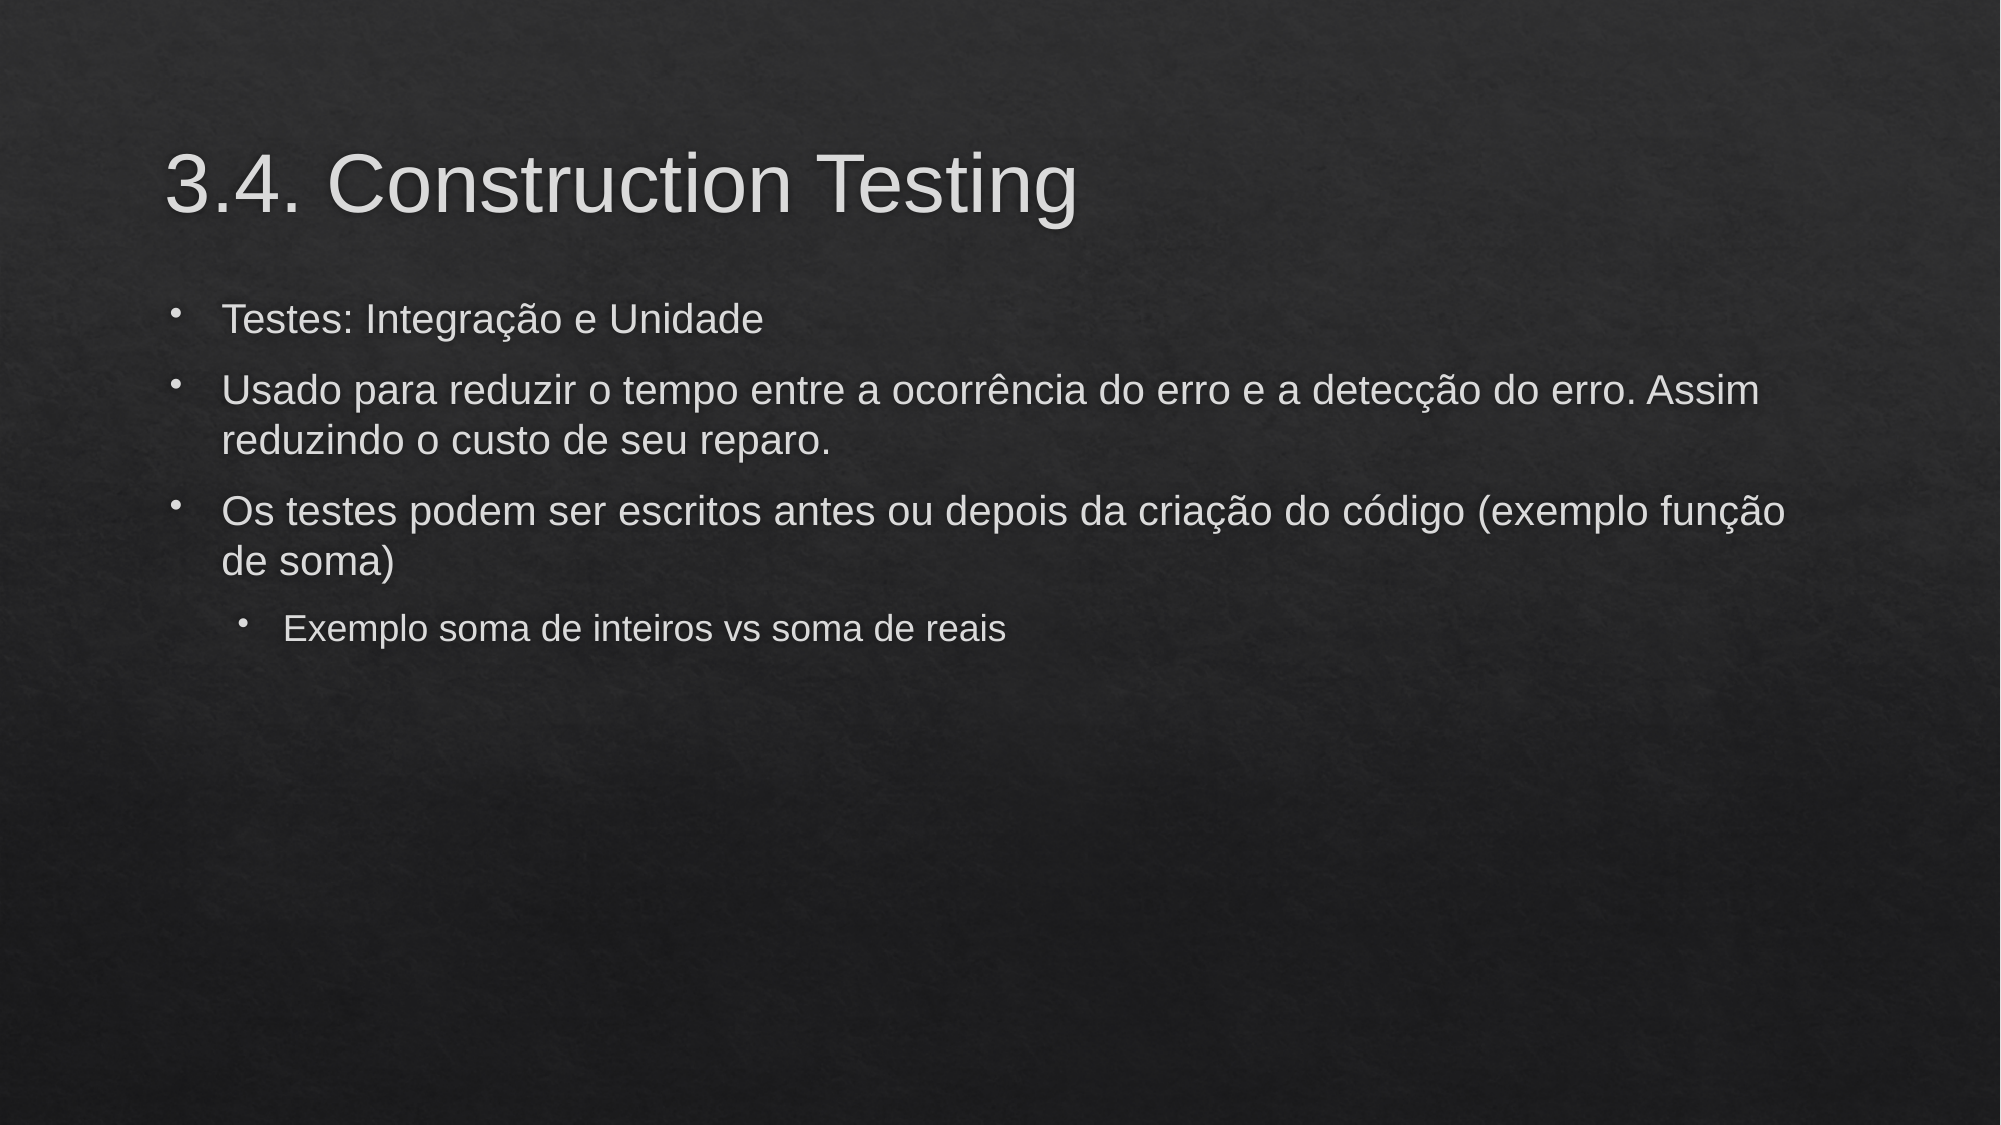

# 3.4. Construction Testing
Testes: Integração e Unidade
Usado para reduzir o tempo entre a ocorrência do erro e a detecção do erro. Assim reduzindo o custo de seu reparo.
Os testes podem ser escritos antes ou depois da criação do código (exemplo função de soma)
Exemplo soma de inteiros vs soma de reais